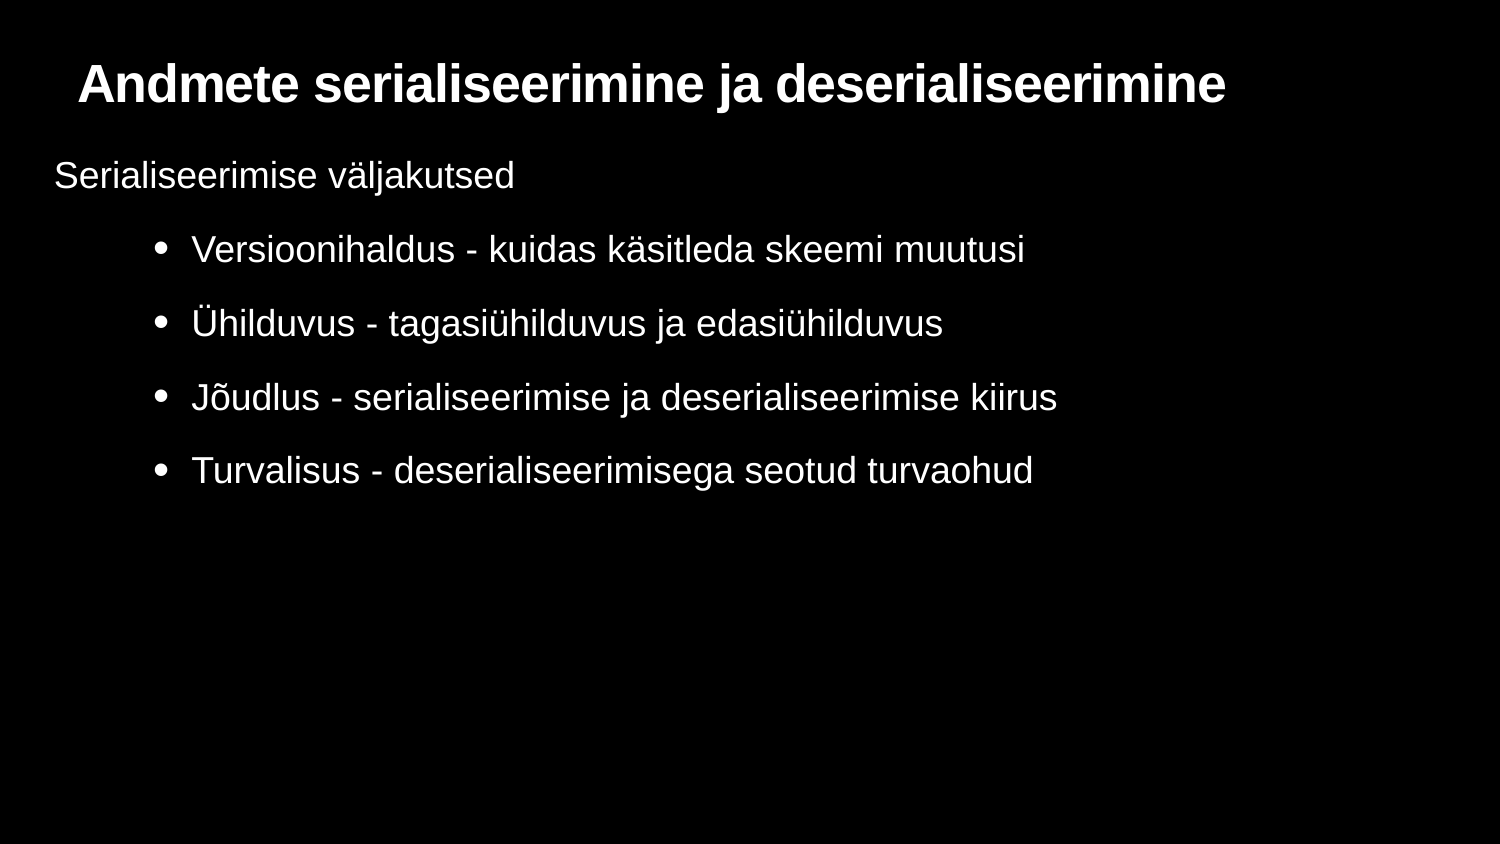

# Andmete serialiseerimine ja deserialiseerimine
Serialiseerimise väljakutsed
Versioonihaldus - kuidas käsitleda skeemi muutusi
Ühilduvus - tagasiühilduvus ja edasiühilduvus
Jõudlus - serialiseerimise ja deserialiseerimise kiirus
Turvalisus - deserialiseerimisega seotud turvaohud